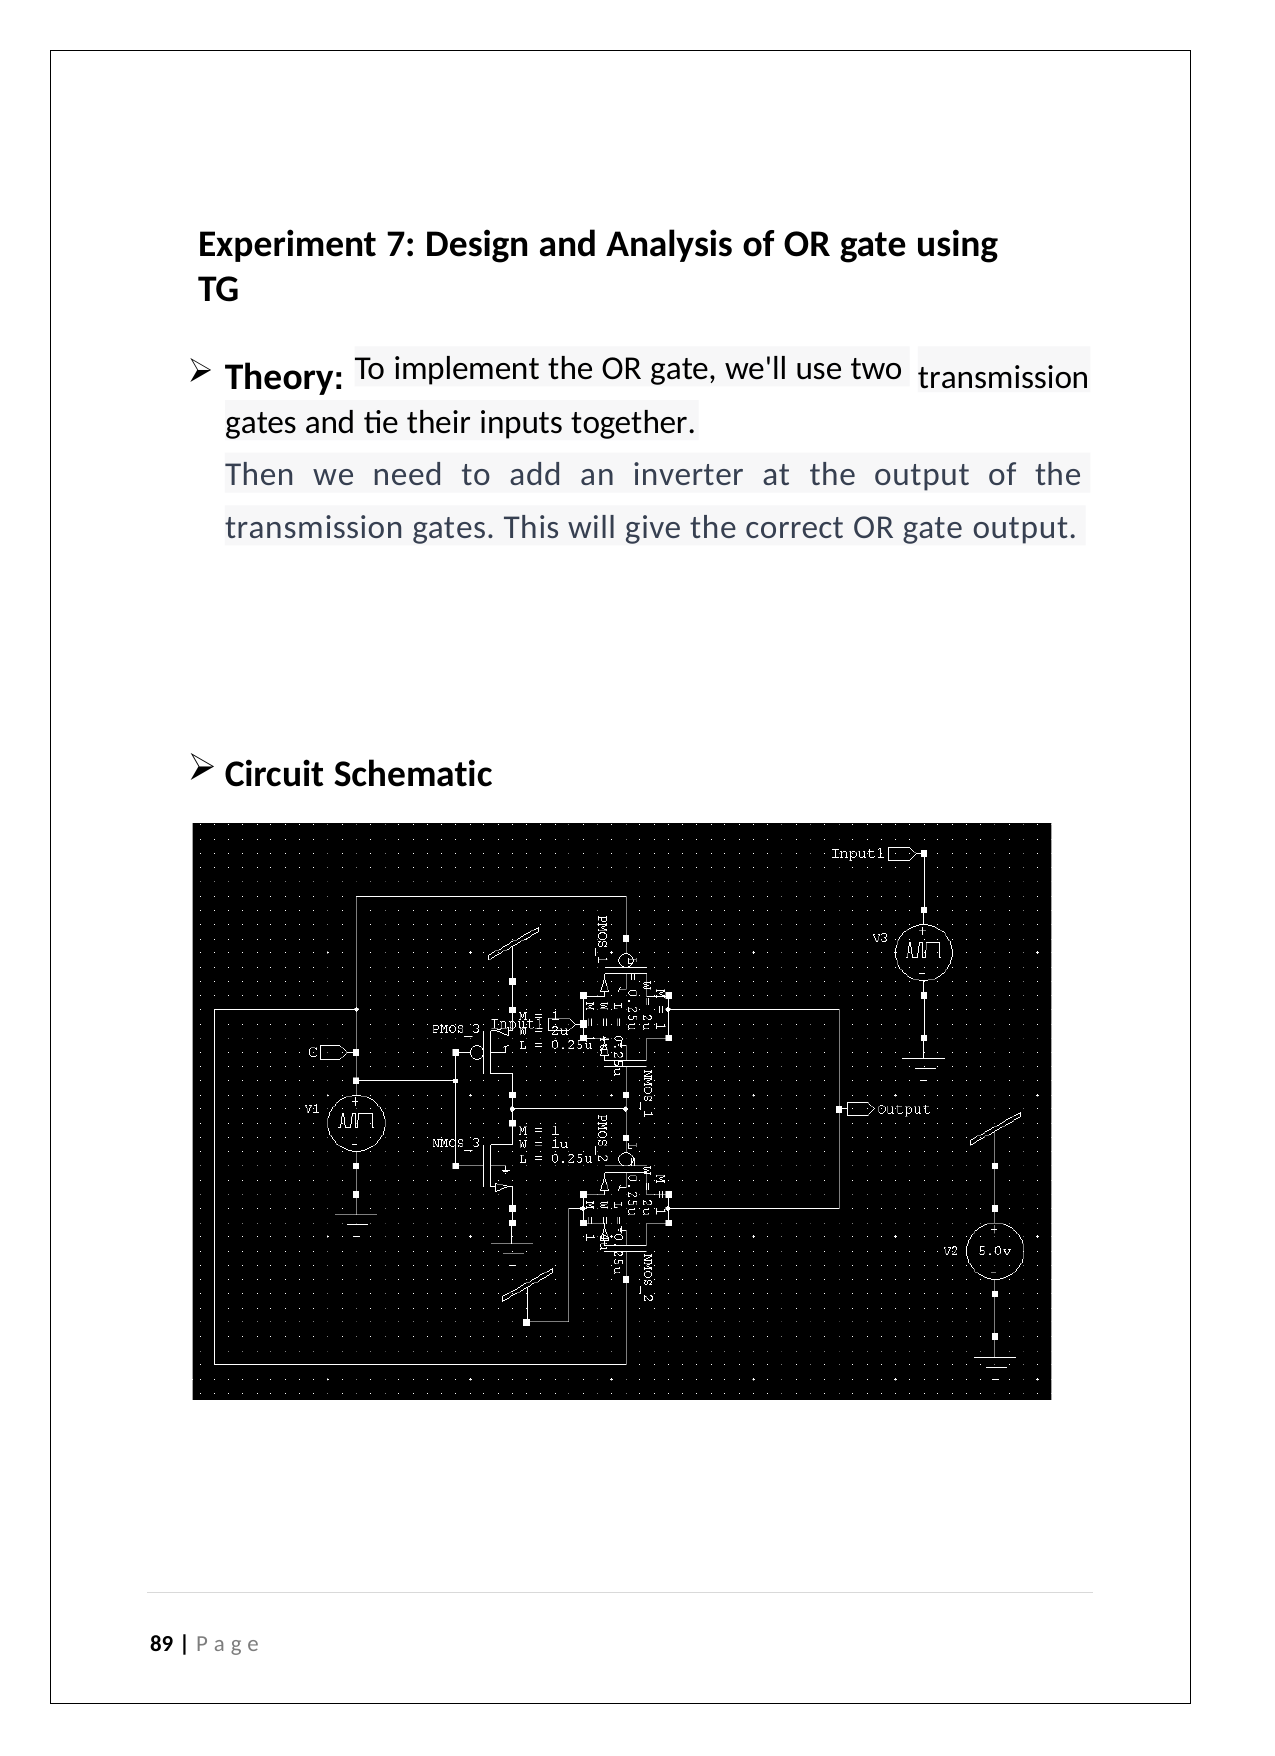

Experiment 7: Design and Analysis of OR gate using TG
To implement the OR gate, we'll use two

Theory:
transmission
gates and tie their inputs together.
Then  we  need  to  add  an  inverter  at  the  output  of  the
transmission gates. This will give the correct OR gate output.
Circuit Schematic

89 | P a g e